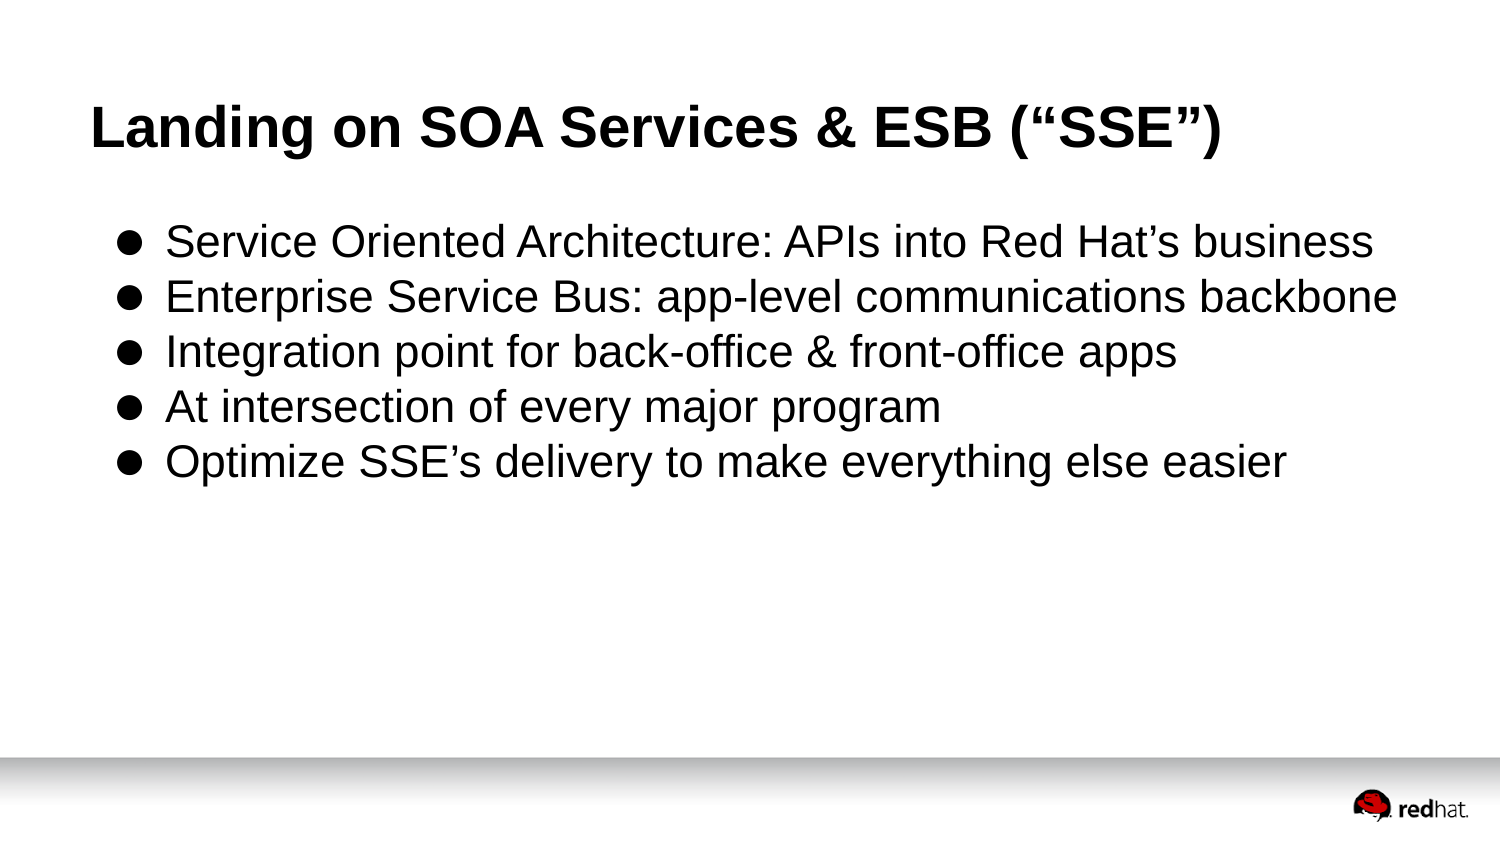

# Landing on SOA Services & ESB (“SSE”)
Service Oriented Architecture: APIs into Red Hat’s business
Enterprise Service Bus: app-level communications backbone
Integration point for back-office & front-office apps
At intersection of every major program
Optimize SSE’s delivery to make everything else easier